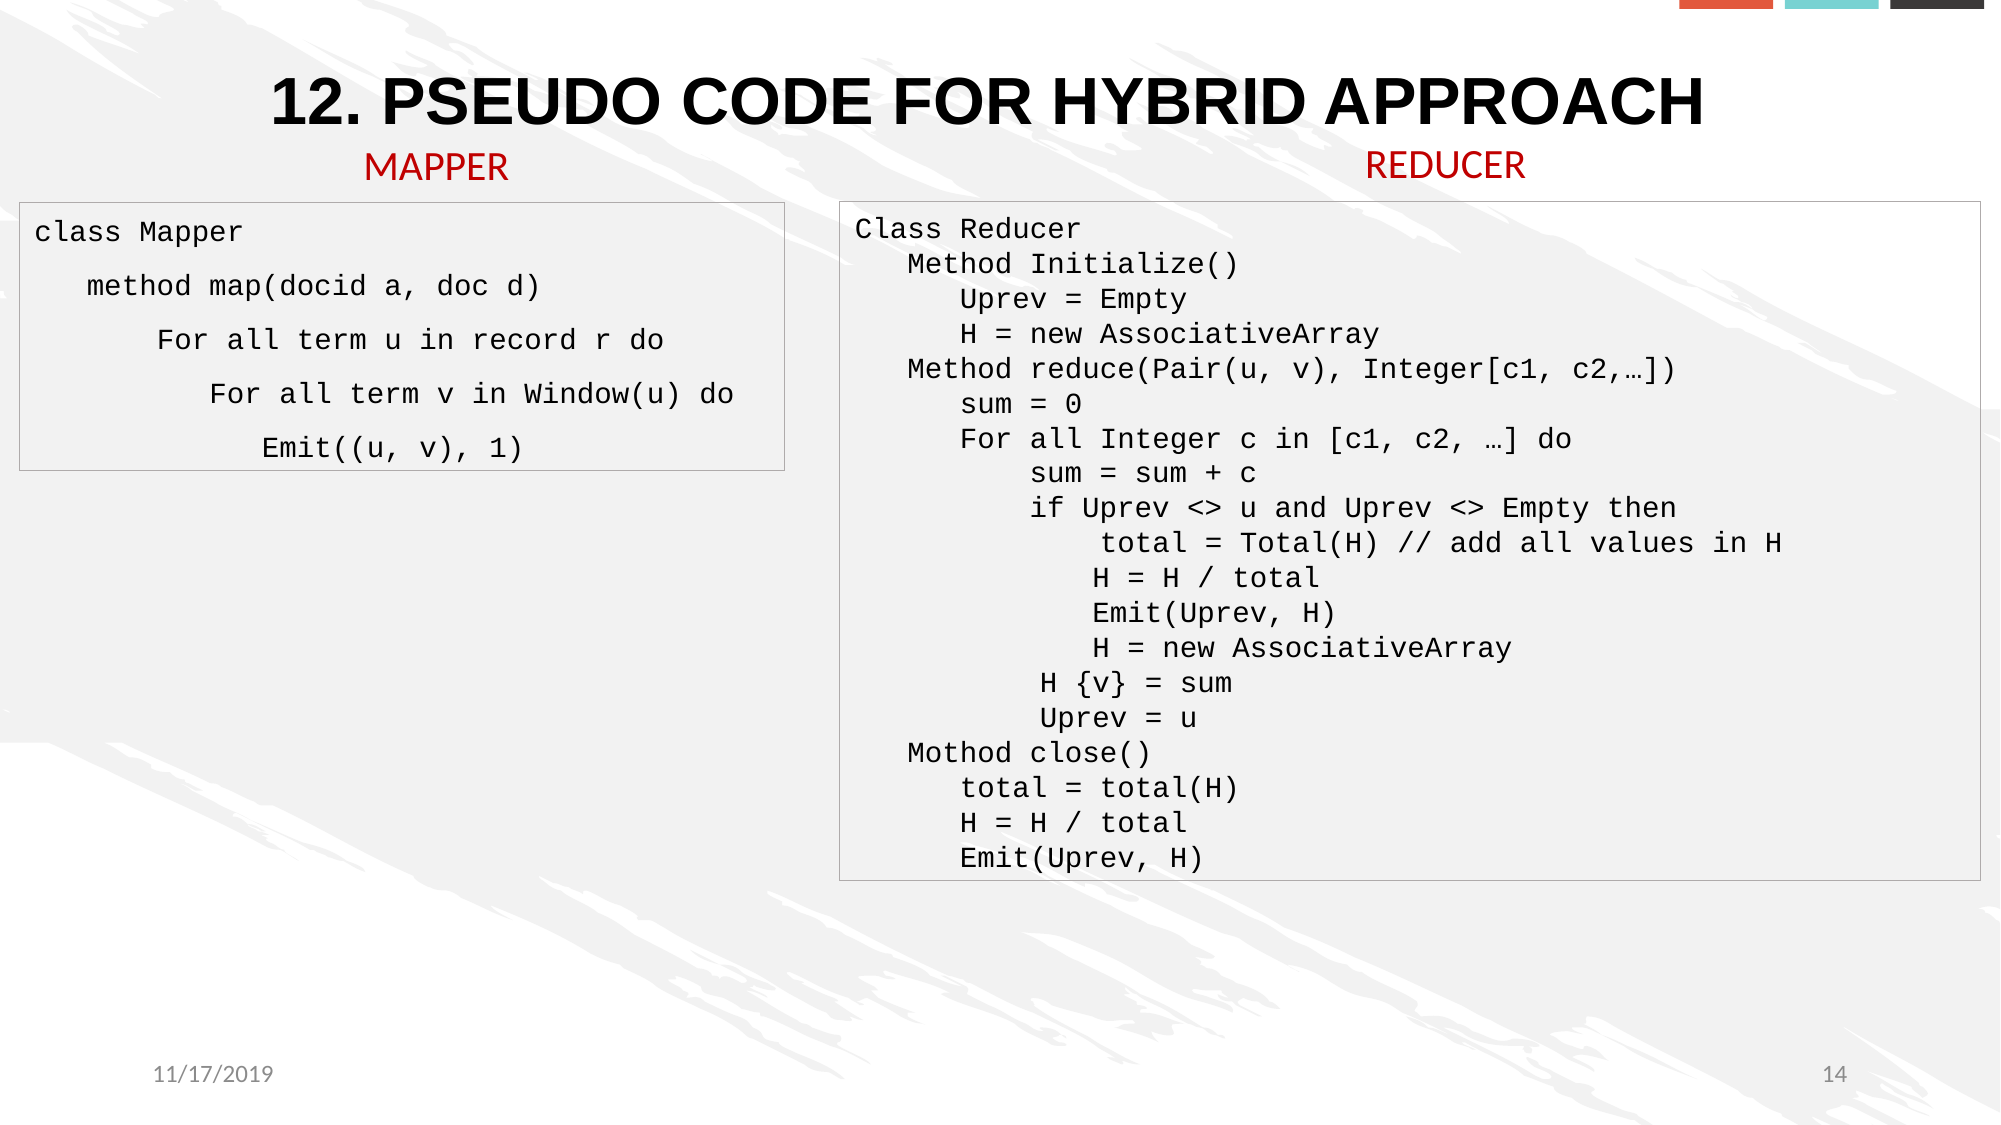

12. PSEUDO CODE FOR HYBRID APPROACH
REDUCER
MAPPER
Class Reducer
   Method Initialize()
      Uprev = Empty
      H = new AssociativeArray
   Method reduce(Pair(u, v), Integer[c1, c2,…])
      sum = 0
      For all Integer c in [c1, c2, …] do
          sum = sum + c
          if Uprev <> u and Uprev <> Empty then
              total = Total(H) // add all values in H
	     H = H / total
	     Emit(Uprev, H)
	     H = new AssociativeArray
	  H {v} = sum
	  Uprev = u
   Mothod close()
      total = total(H)
      H = H / total
      Emit(Uprev, H)
class Mapper
   method map(docid a, doc d)
       For all term u in record r do
          For all term v in Window(u) do
             Emit((u, v), 1)
11/17/2019
14